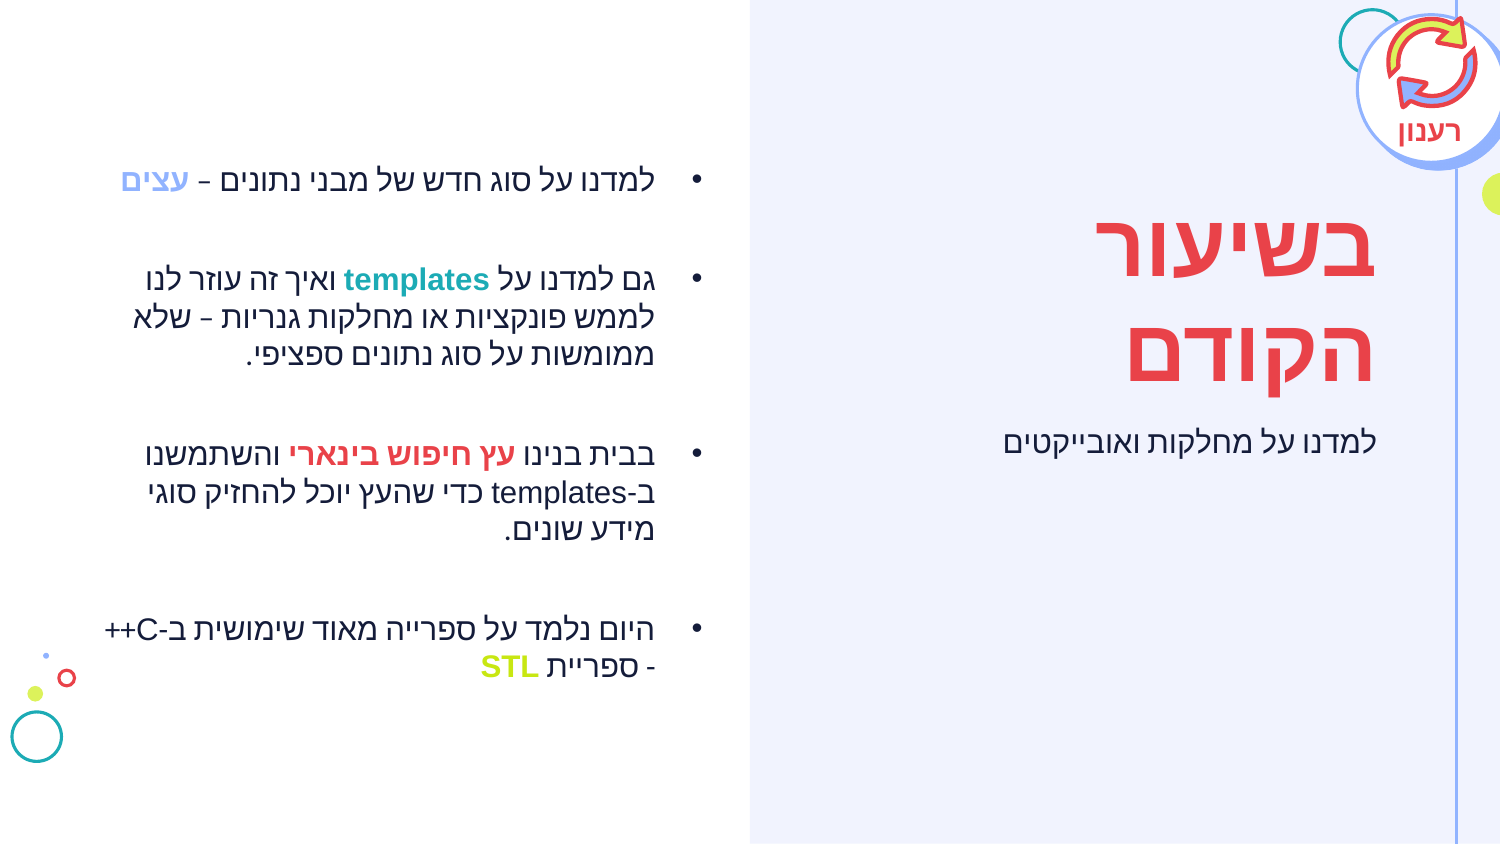

למדנו על סוג חדש של מבני נתונים – עצים
גם למדנו על templates ואיך זה עוזר לנו לממש פונקציות או מחלקות גנריות – שלא ממומשות על סוג נתונים ספציפי.
בבית בנינו עץ חיפוש בינארי והשתמשנו ב-templates כדי שהעץ יוכל להחזיק סוגי מידע שונים.
היום נלמד על ספרייה מאוד שימושית ב-C++ - ספריית STL
רענון
# בשיעור הקודם
למדנו על מחלקות ואובייקטים